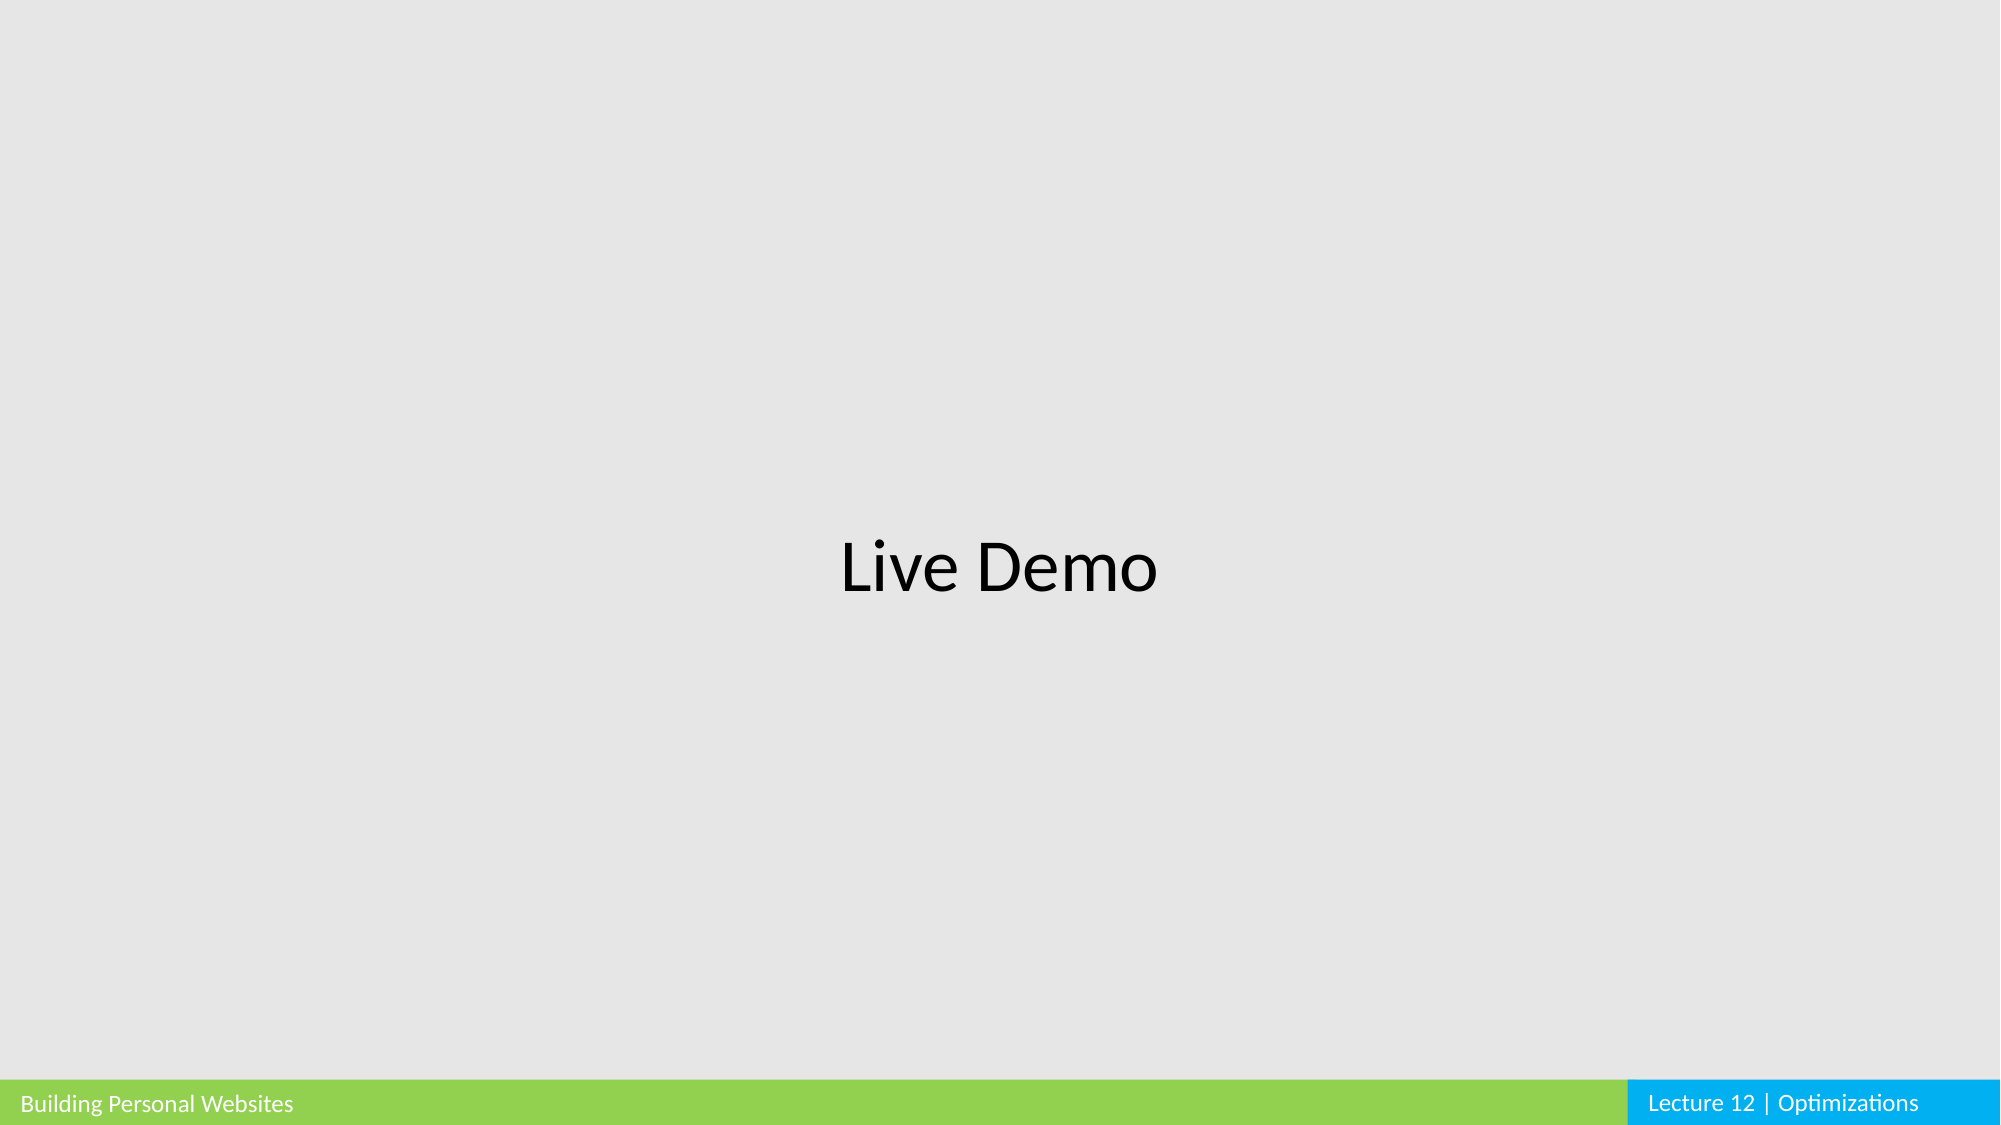

Live Demo
Lecture 12 | Optimizations

Building Personal Websites